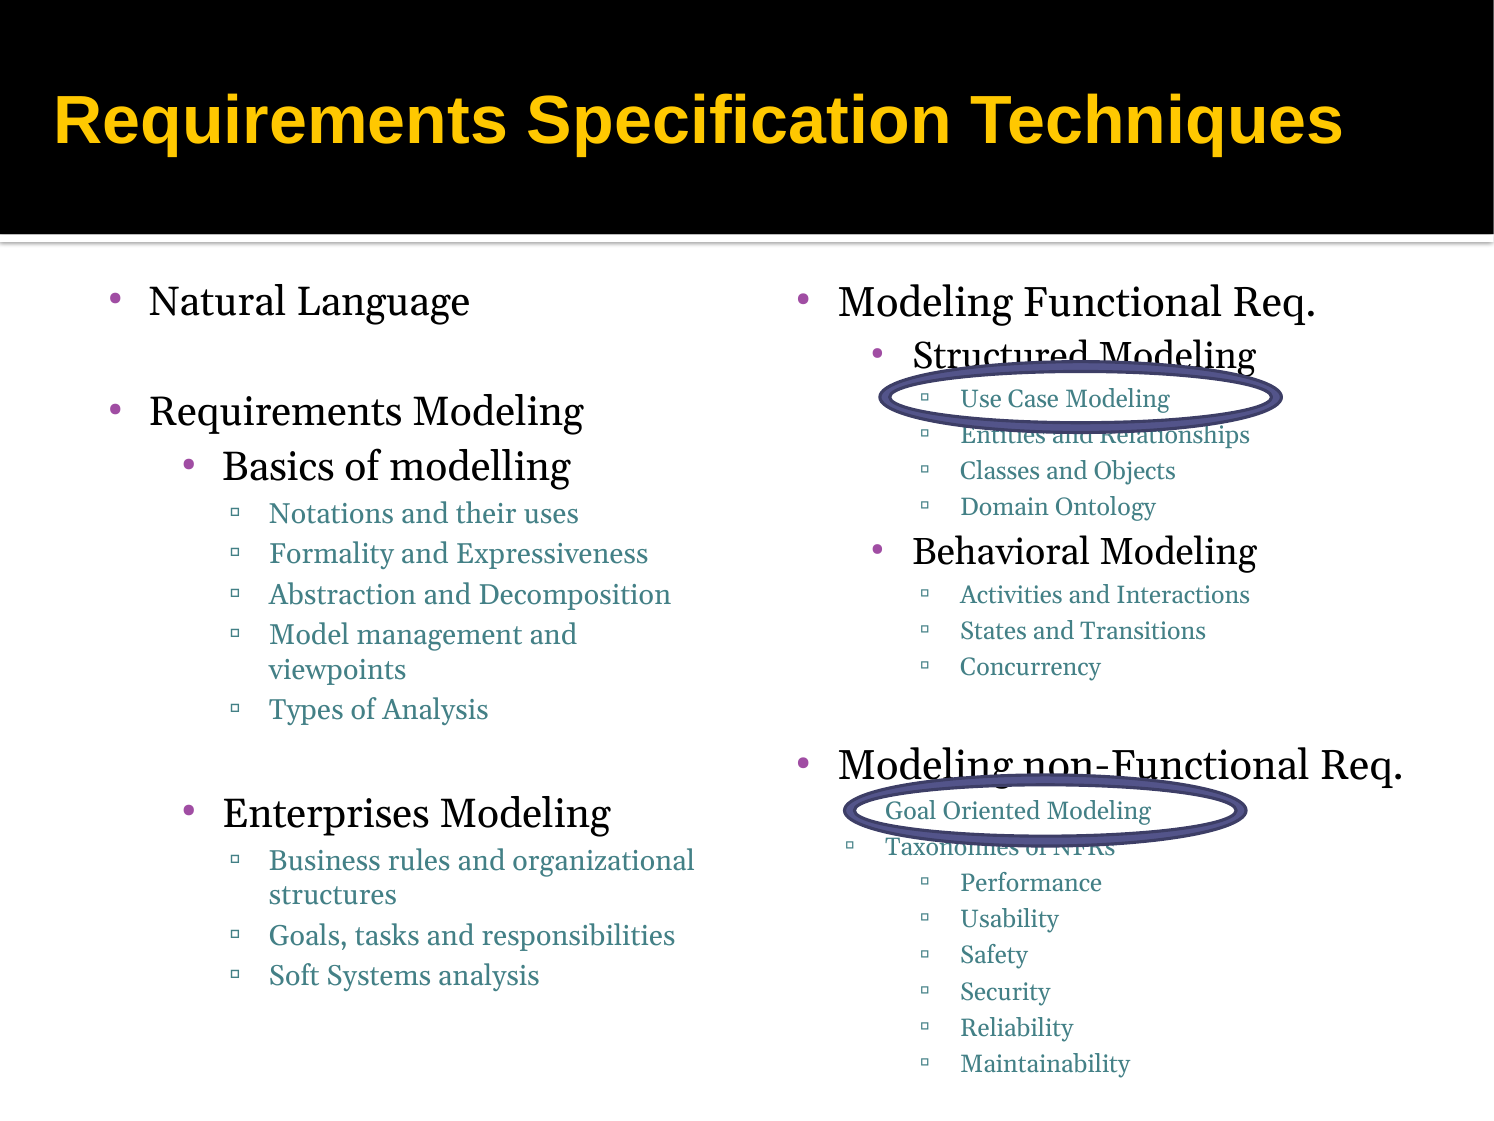

# Requirements Specification Techniques
Natural Language

Requirements Modeling
Basics of modelling
Notations and their uses
Formality and Expressiveness
Abstraction and Decomposition
Model management and viewpoints
Types of Analysis

Enterprises Modeling
Business rules and organizational structures
Goals, tasks and responsibilities
Soft Systems analysis
Modeling Functional Req.
Structured Modeling
Use Case Modeling
Entities and Relationships
Classes and Objects
Domain Ontology
Behavioral Modeling
Activities and Interactions
States and Transitions
Concurrency

Modeling non-Functional Req.
Goal Oriented Modeling
Taxonomies of NFRs
Performance
Usability
Safety
Security
Reliability
Maintainability